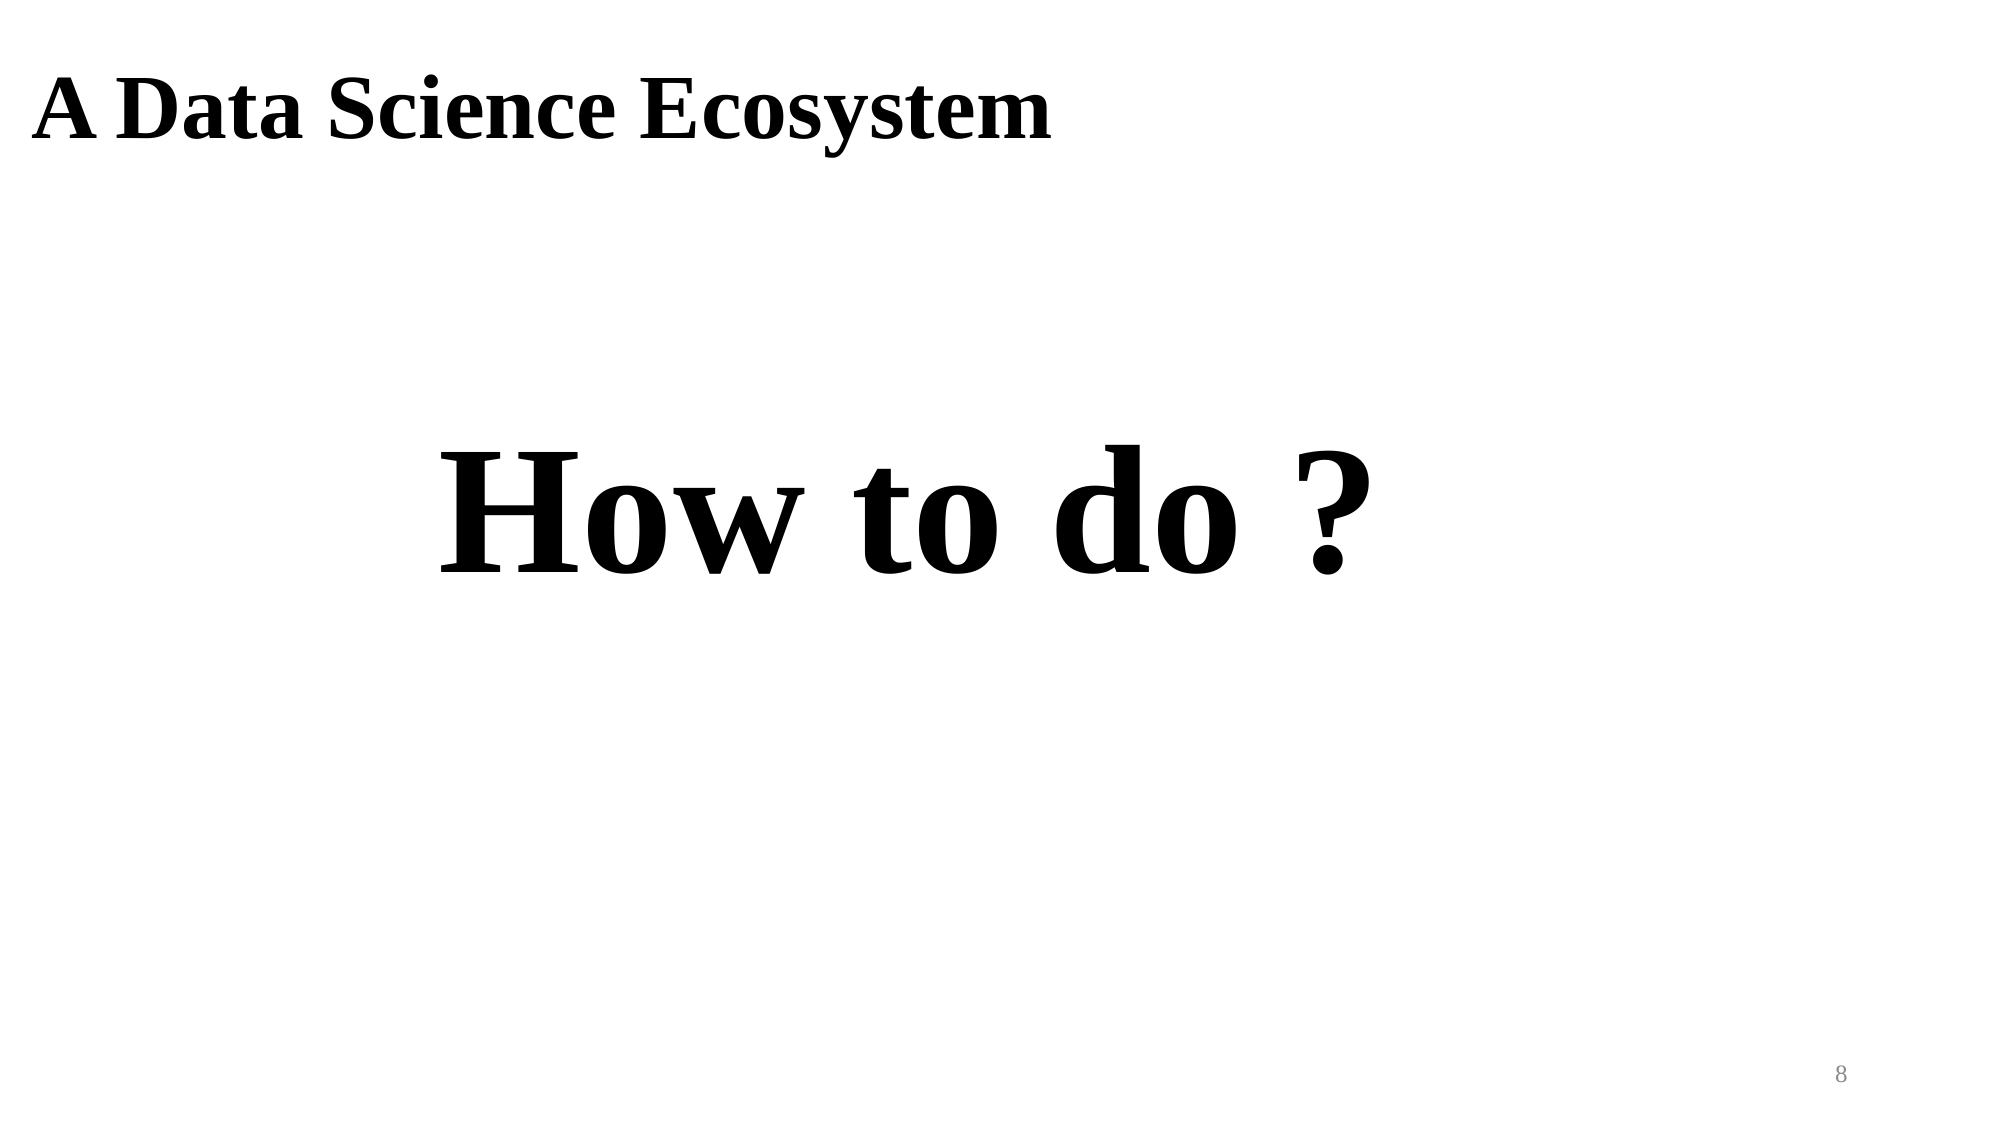

A Data Science Ecosystem

How to do ?
8